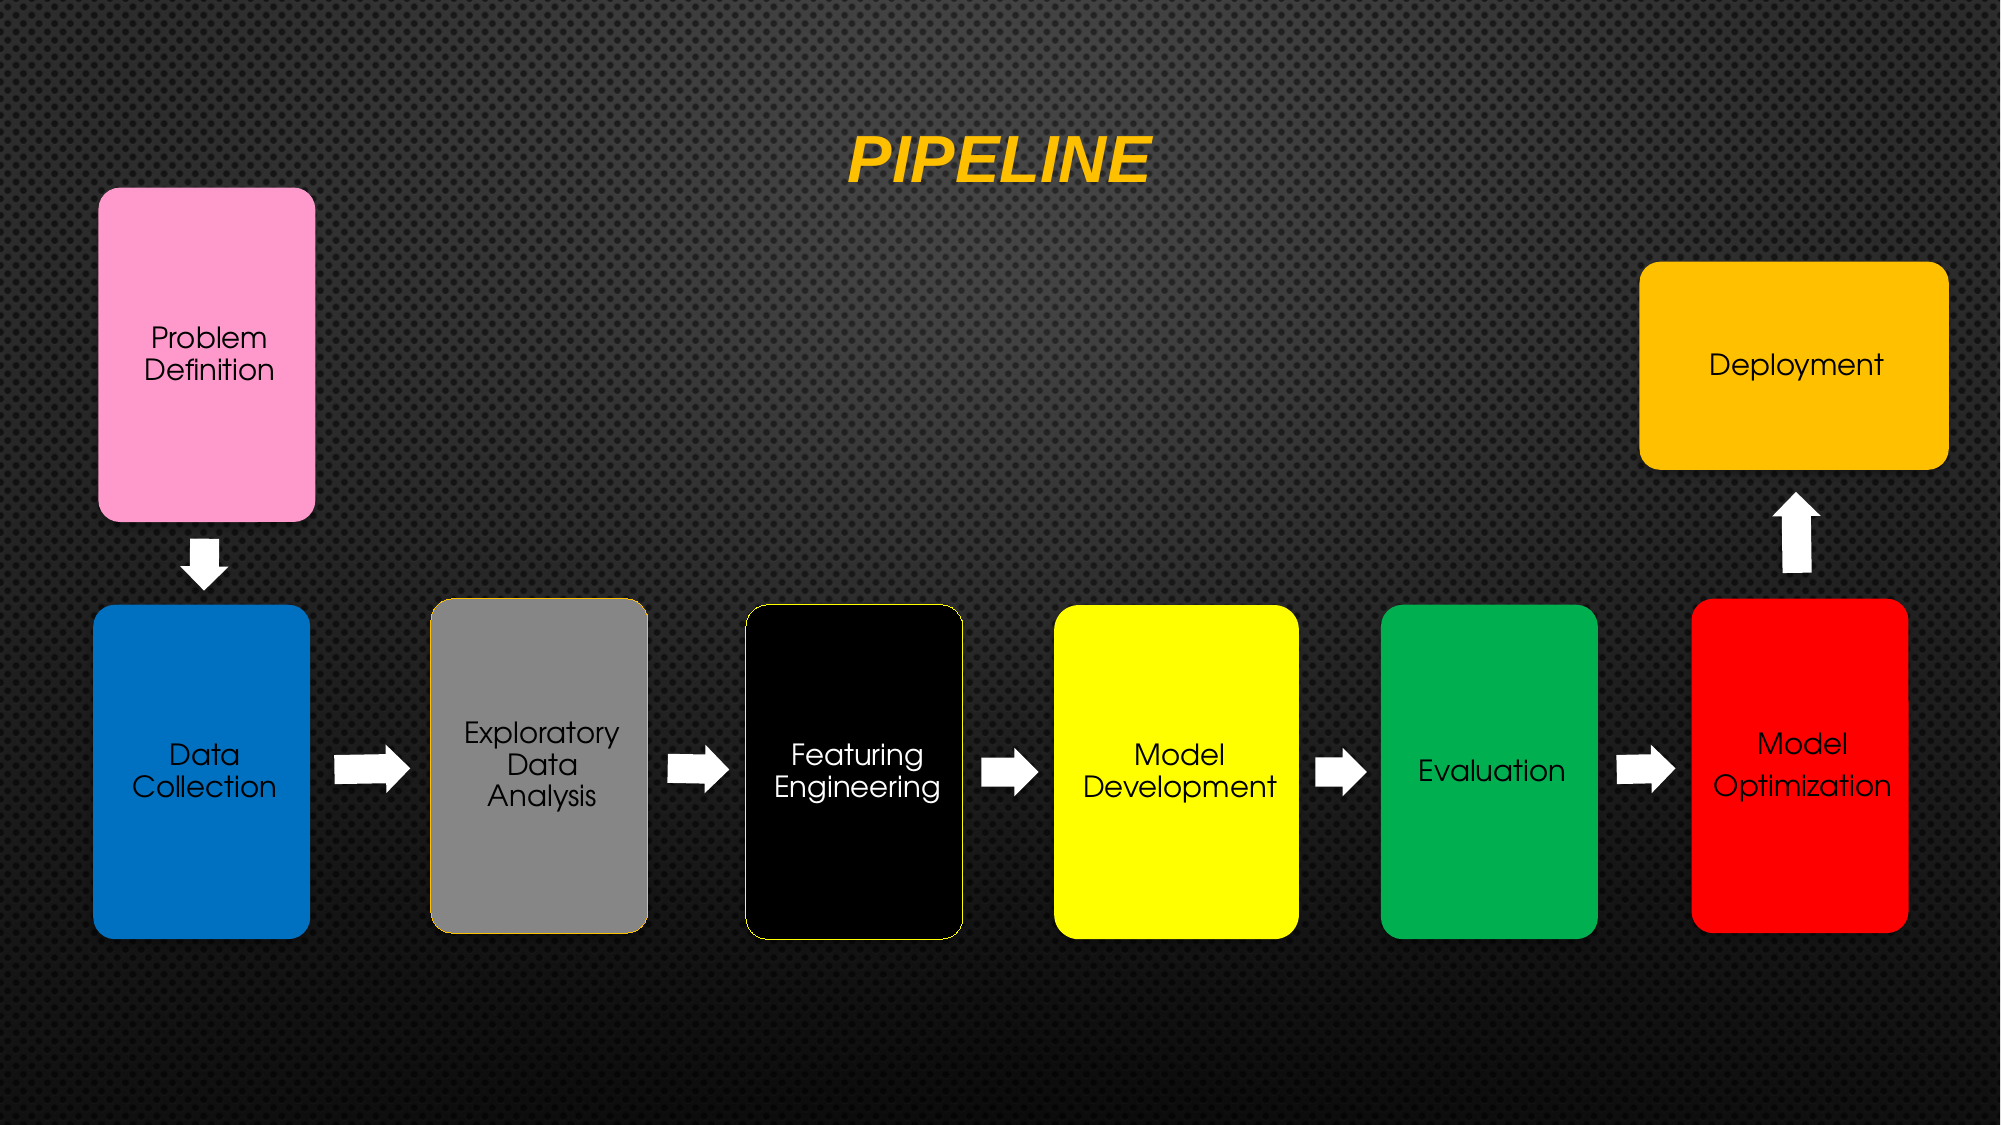

PIPELINE
Problem Definition

Data Collection

Exploratory Data Analysis

Featuring Engineering

Model Development

Evaluation

Model
Optimization

Deployment
5